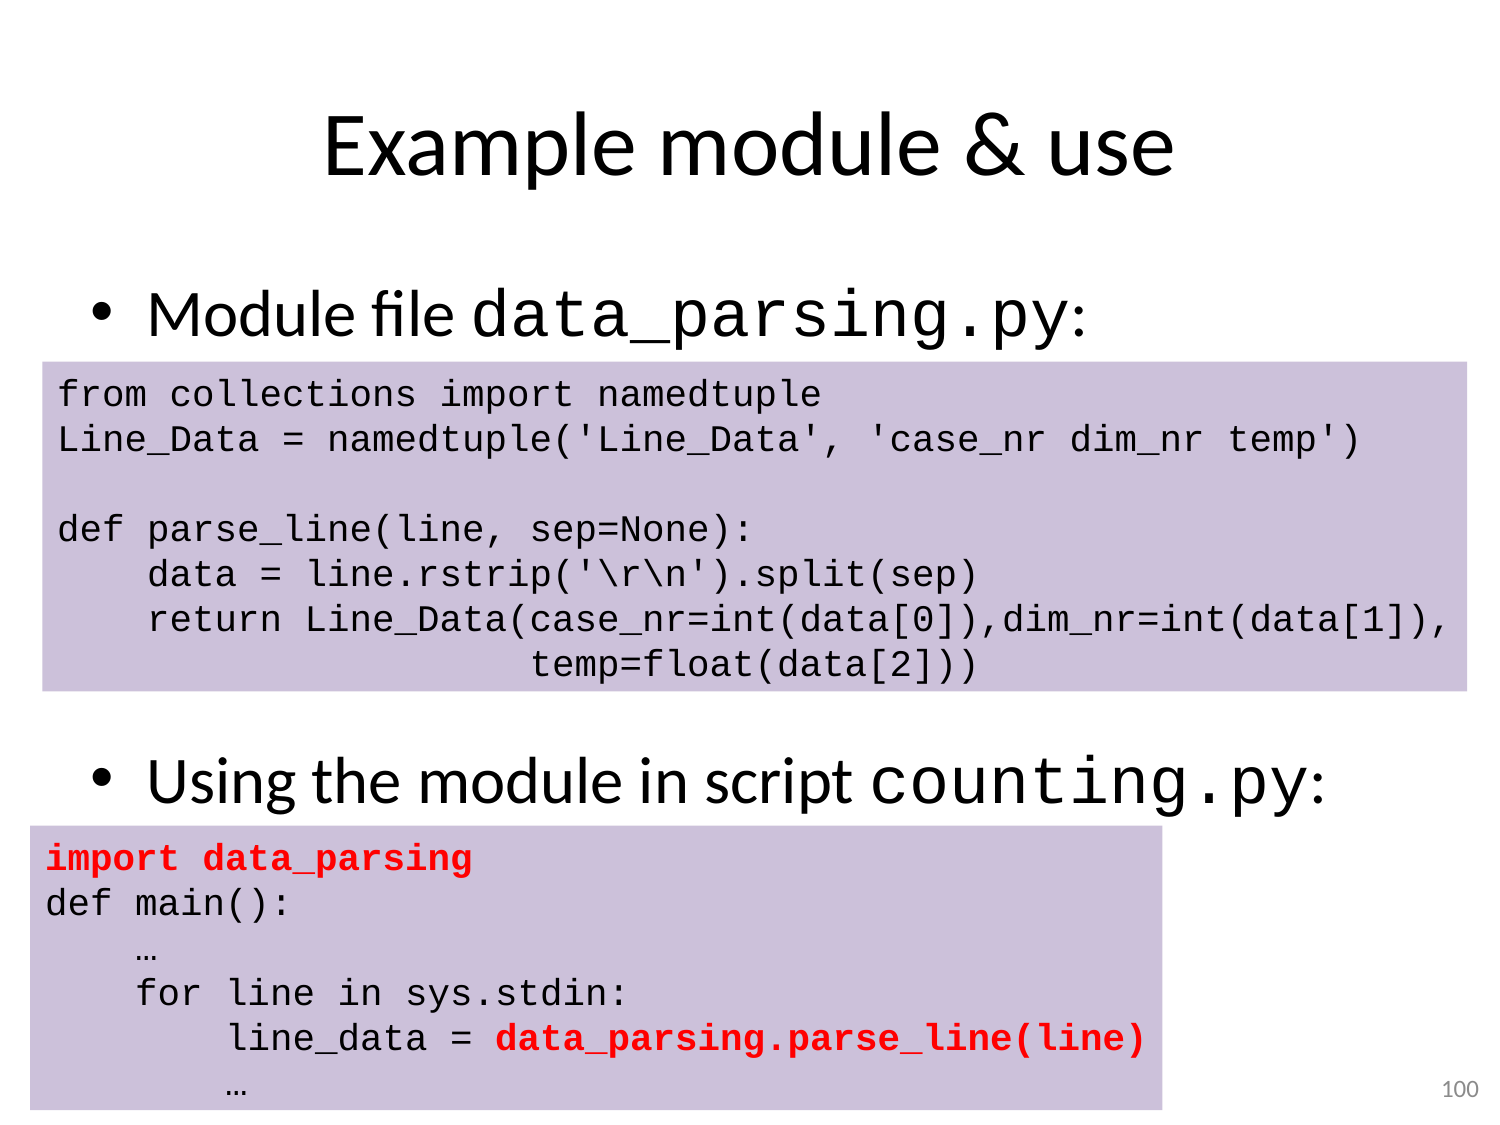

# Example module & use
Module file data_parsing.py:

Using the module in script counting.py:
from collections import namedtuple
Line_Data = namedtuple('Line_Data', 'case_nr dim_nr temp')

def parse_line(line, sep=None):
    data = line.rstrip('\r\n').split(sep)
    return Line_Data(case_nr=int(data[0]),dim_nr=int(data[1]),
                     temp=float(data[2]))
import data_parsing
def main():
    …
    for line in sys.stdin:
        line_data = data_parsing.parse_line(line)
        …
100